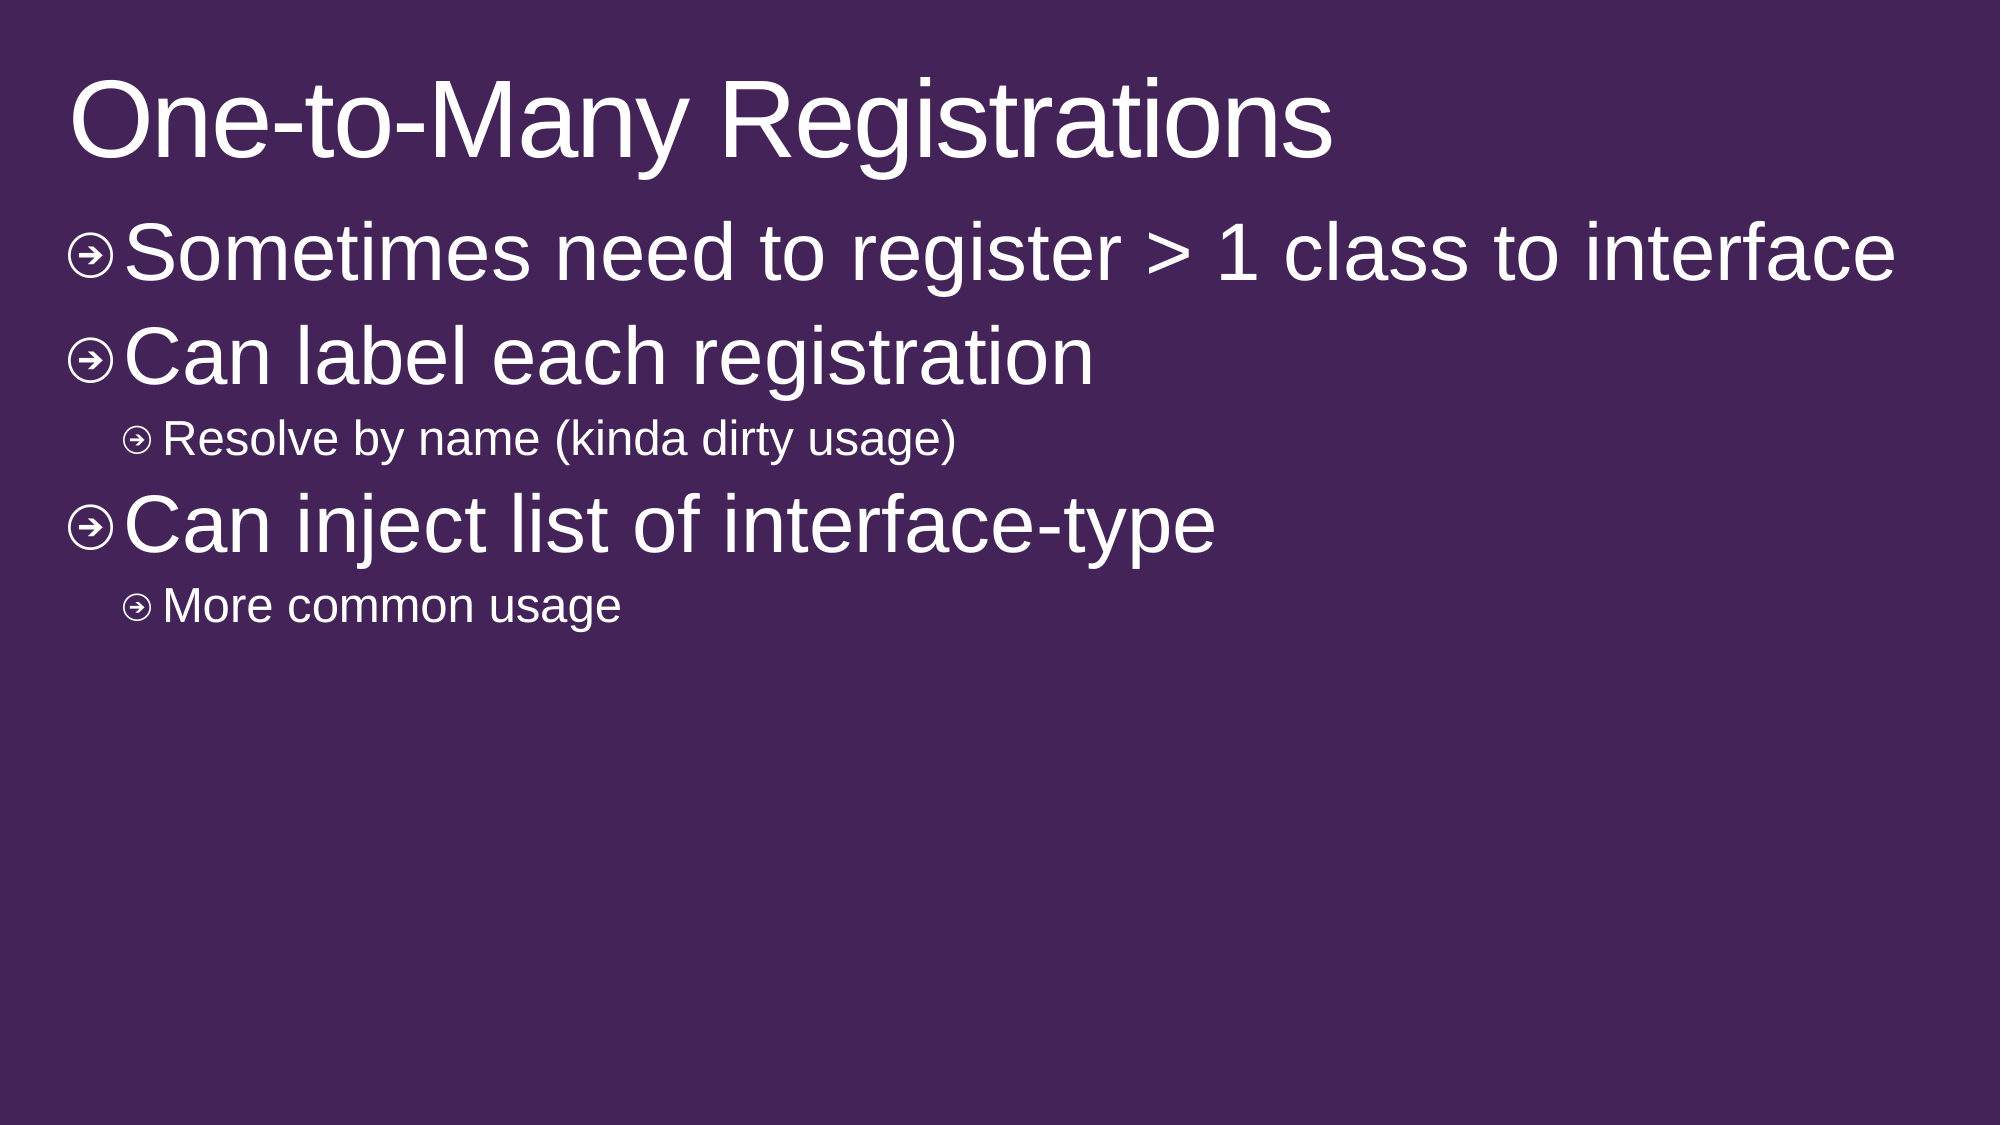

# One-to-Many Registrations
Sometimes need to register > 1 class to interface
Can label each registration
Resolve by name (kinda dirty usage)
Can inject list of interface-type
More common usage